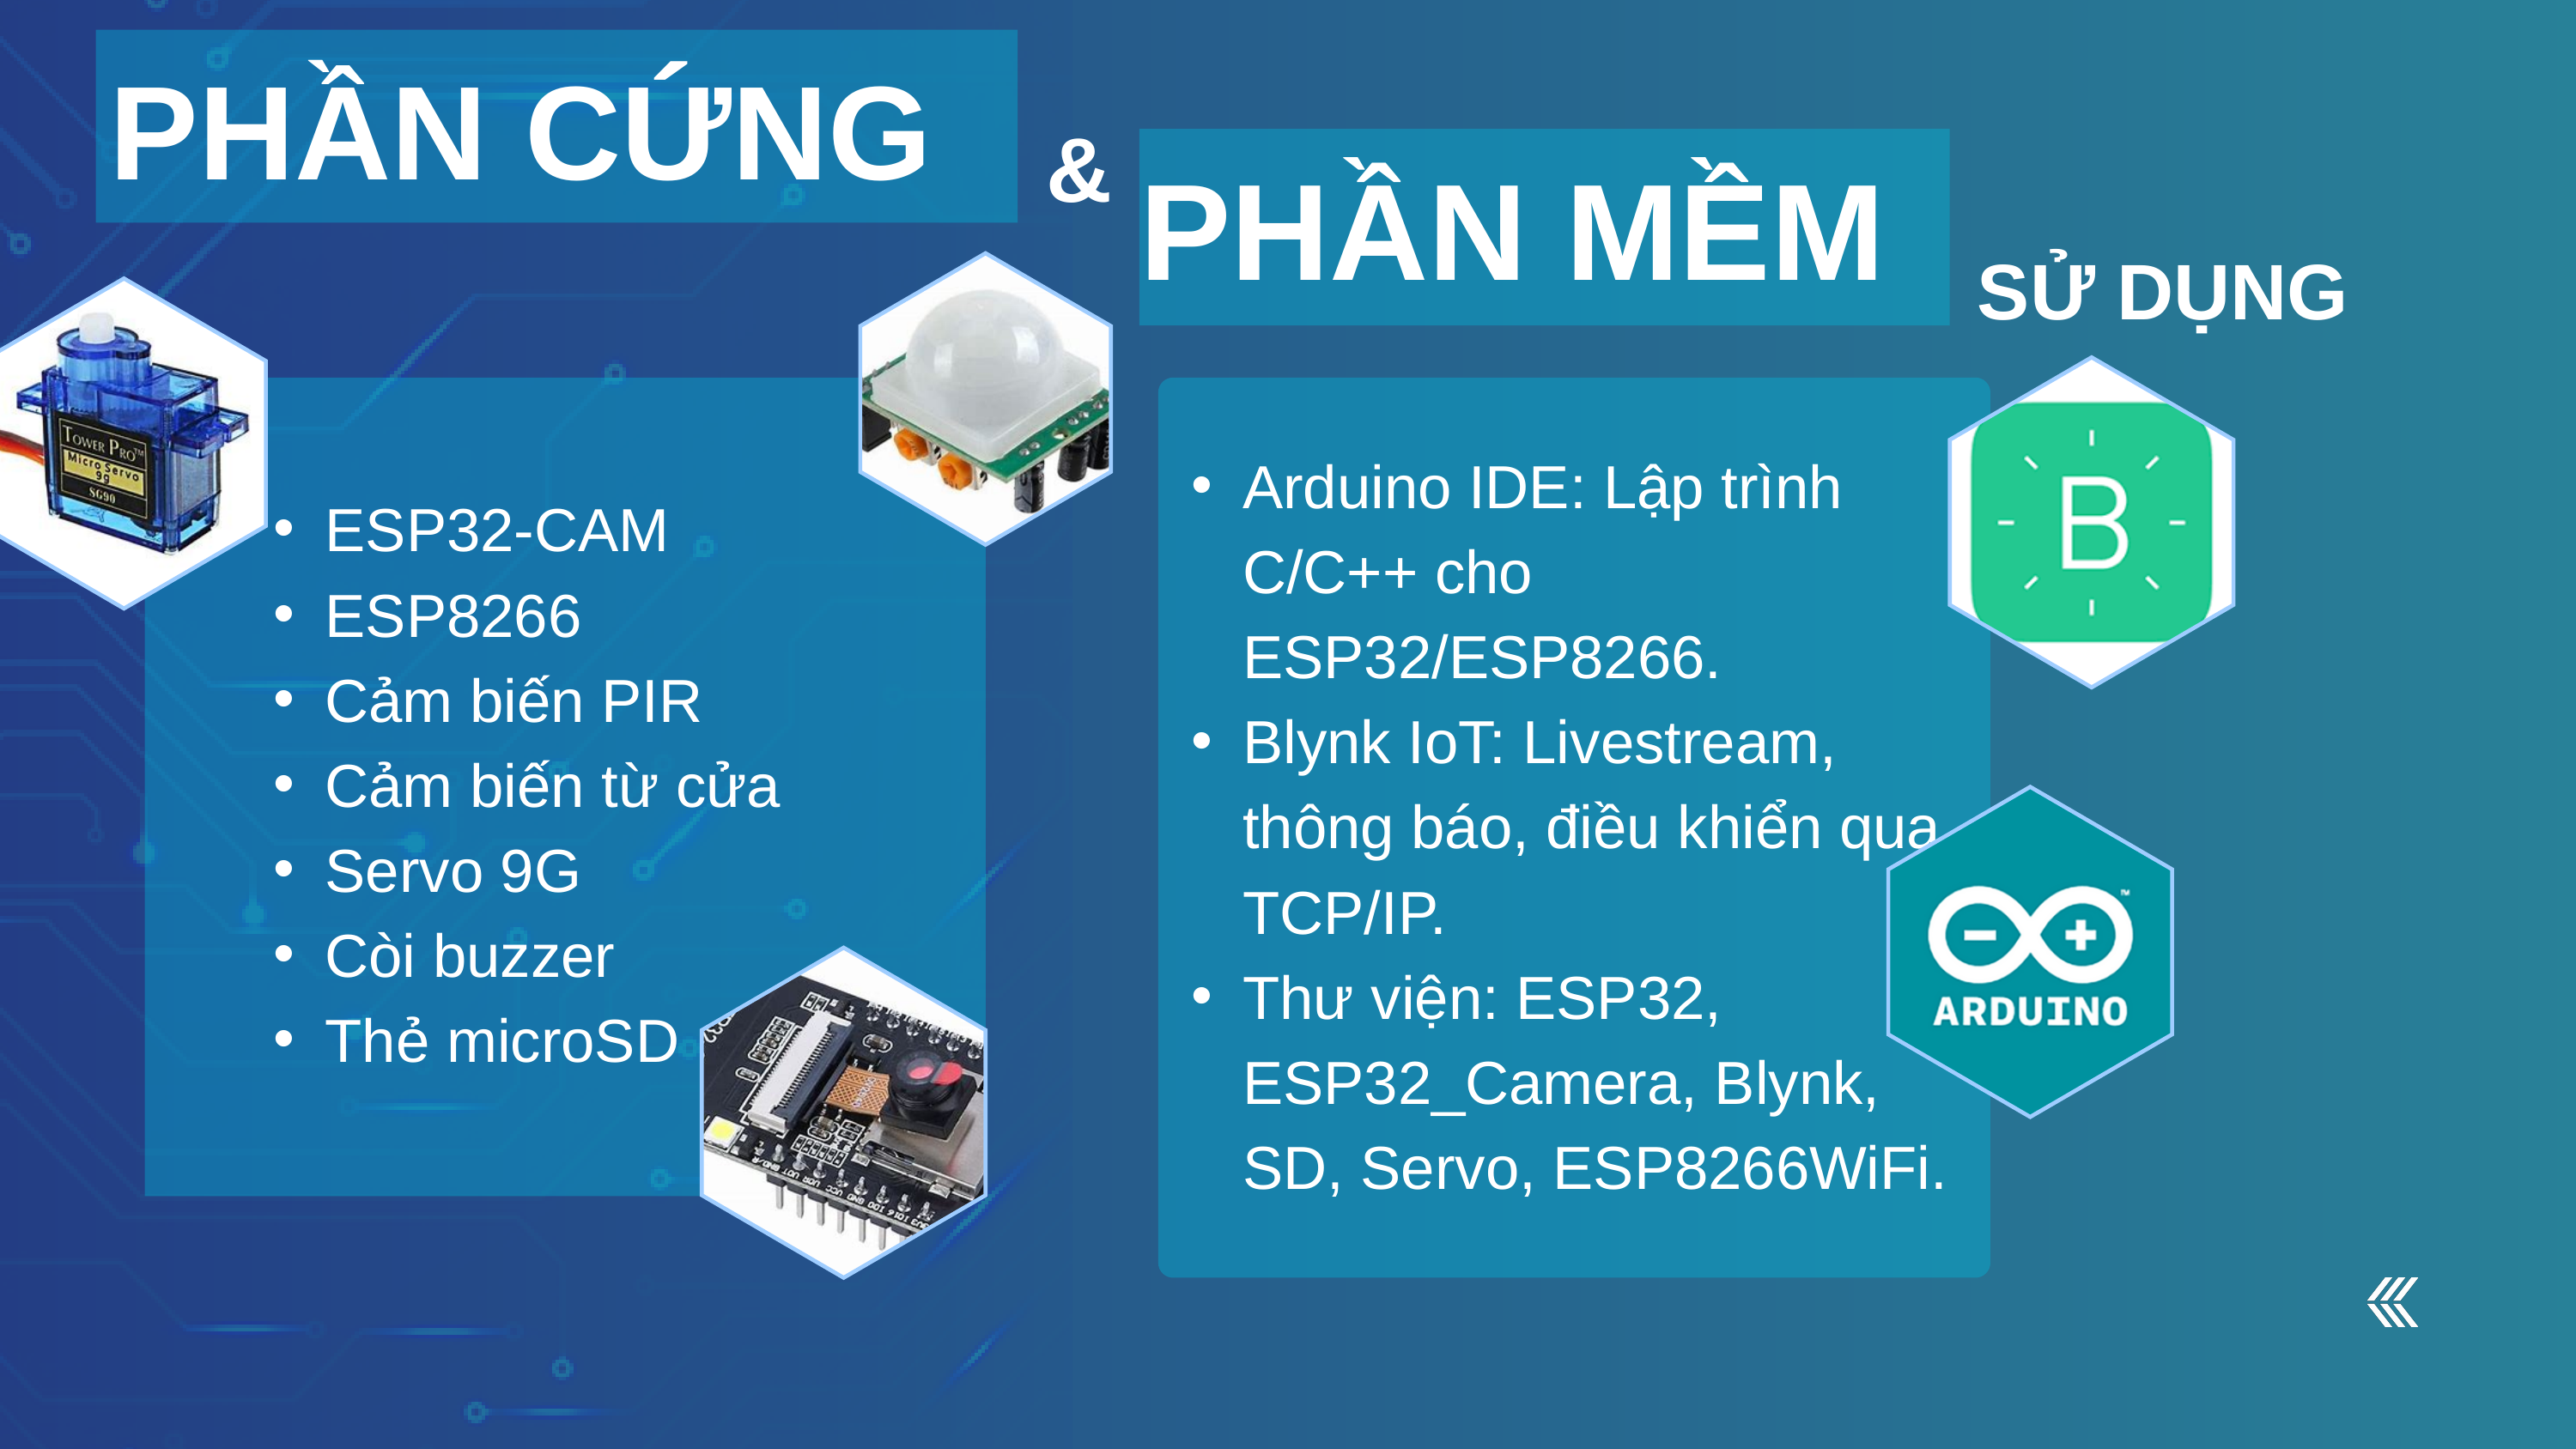

PHẦN CỨNG
&

PHẦN MỀM
SỬ DỤNG

Arduino IDE: Lập trình C/C++ cho ESP32/ESP8266.
Blynk IoT: Livestream, thông báo, điều khiển qua TCP/IP.
Thư viện: ESP32, ESP32_Camera, Blynk, SD, Servo, ESP8266WiFi.

ESP32-CAM
ESP8266
Cảm biến PIR
Cảm biến từ cửa
Servo 9G
Còi buzzer
Thẻ microSD